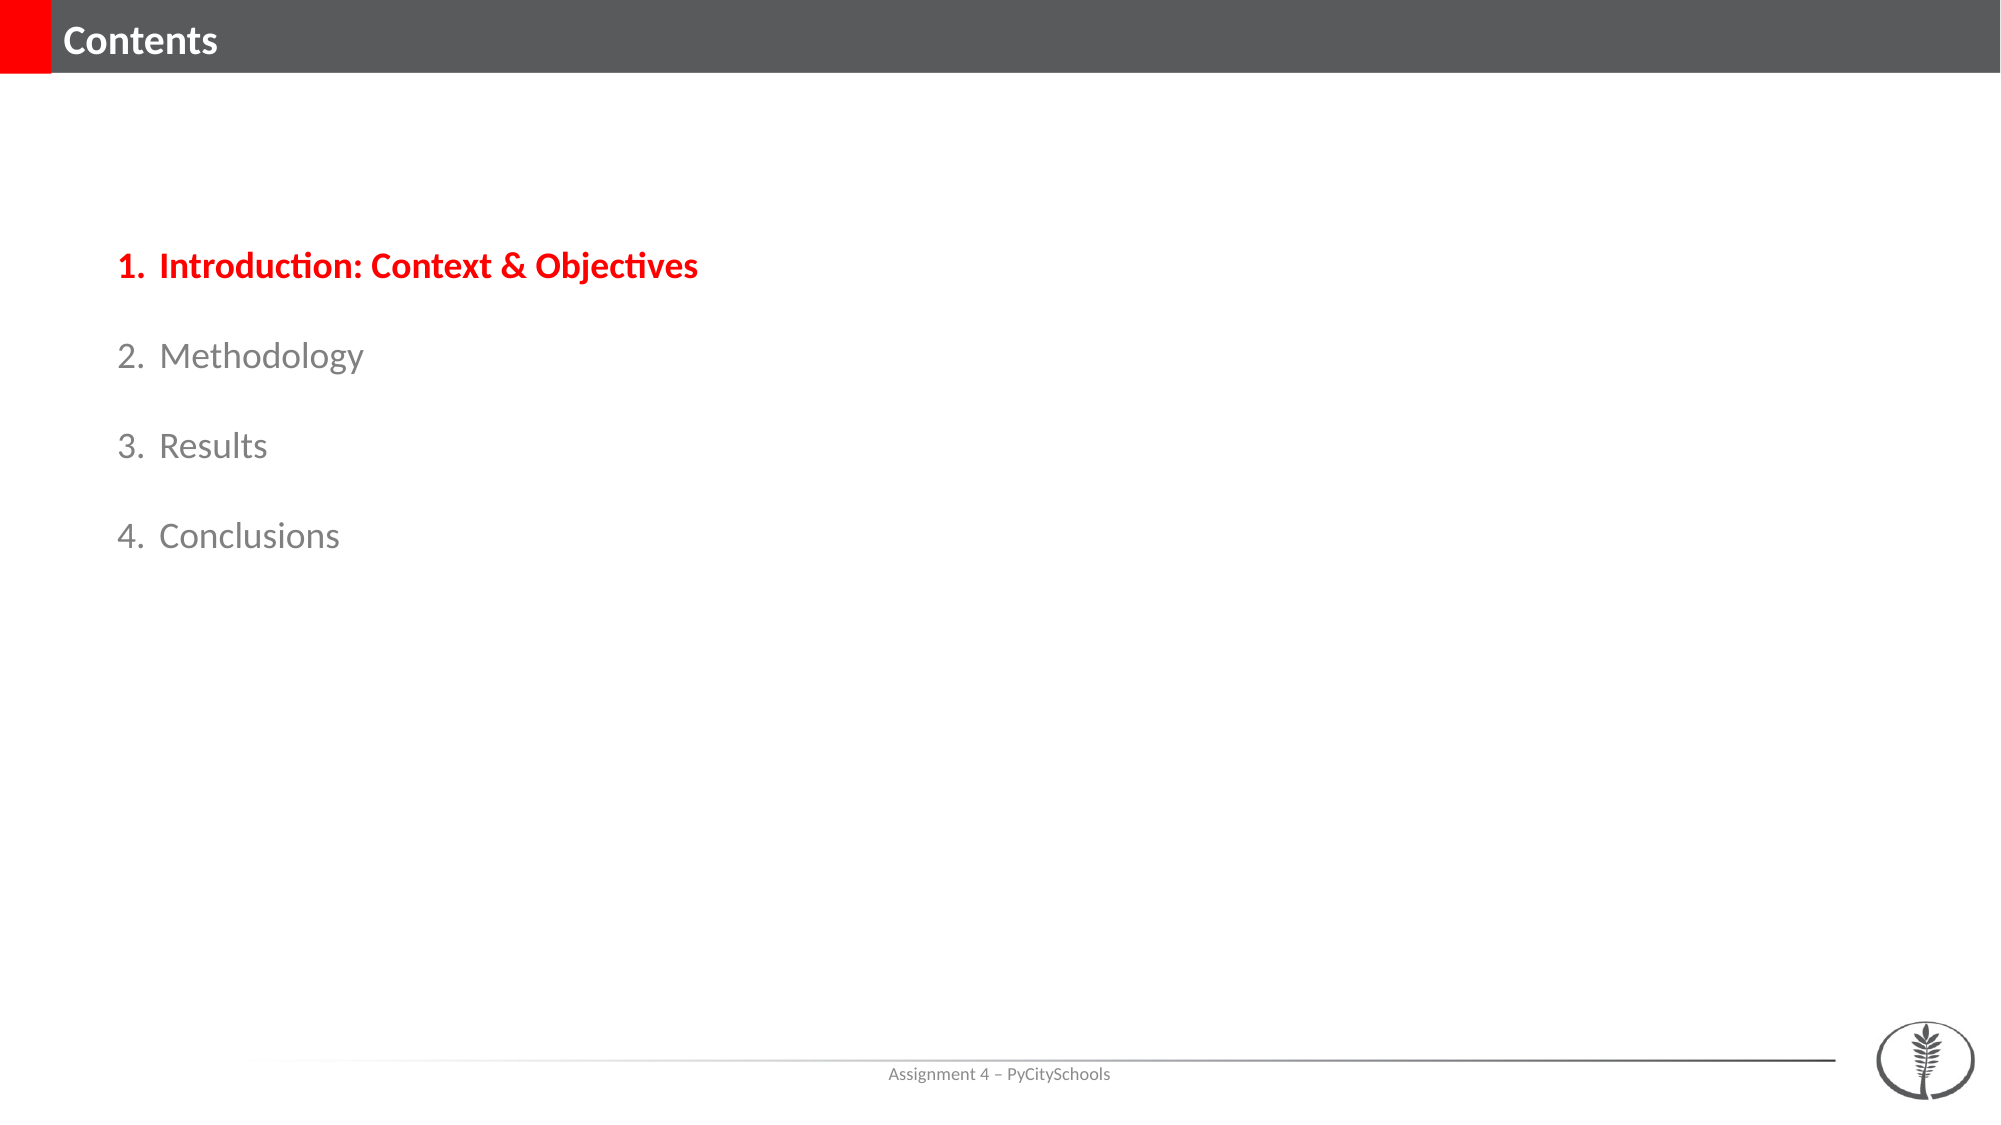

Contents
Introduction: Context & Objectives

Methodology

Results

Conclusions

Assignment 4 – PyCitySchools